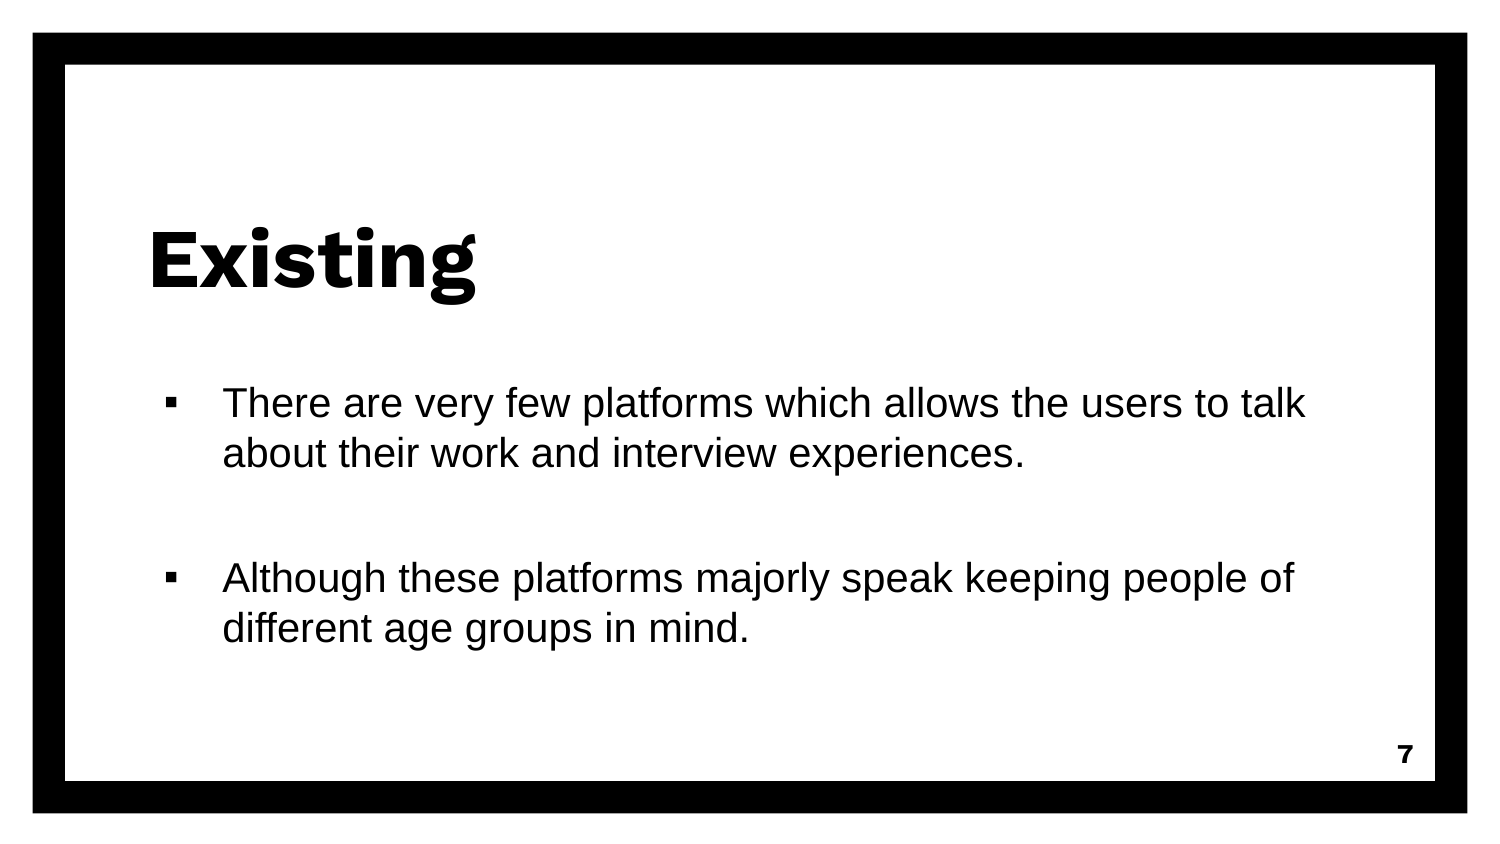

# Existing
There are very few platforms which allows the users to talk about their work and interview experiences.

Although these platforms majorly speak keeping people of different age groups in mind.
7